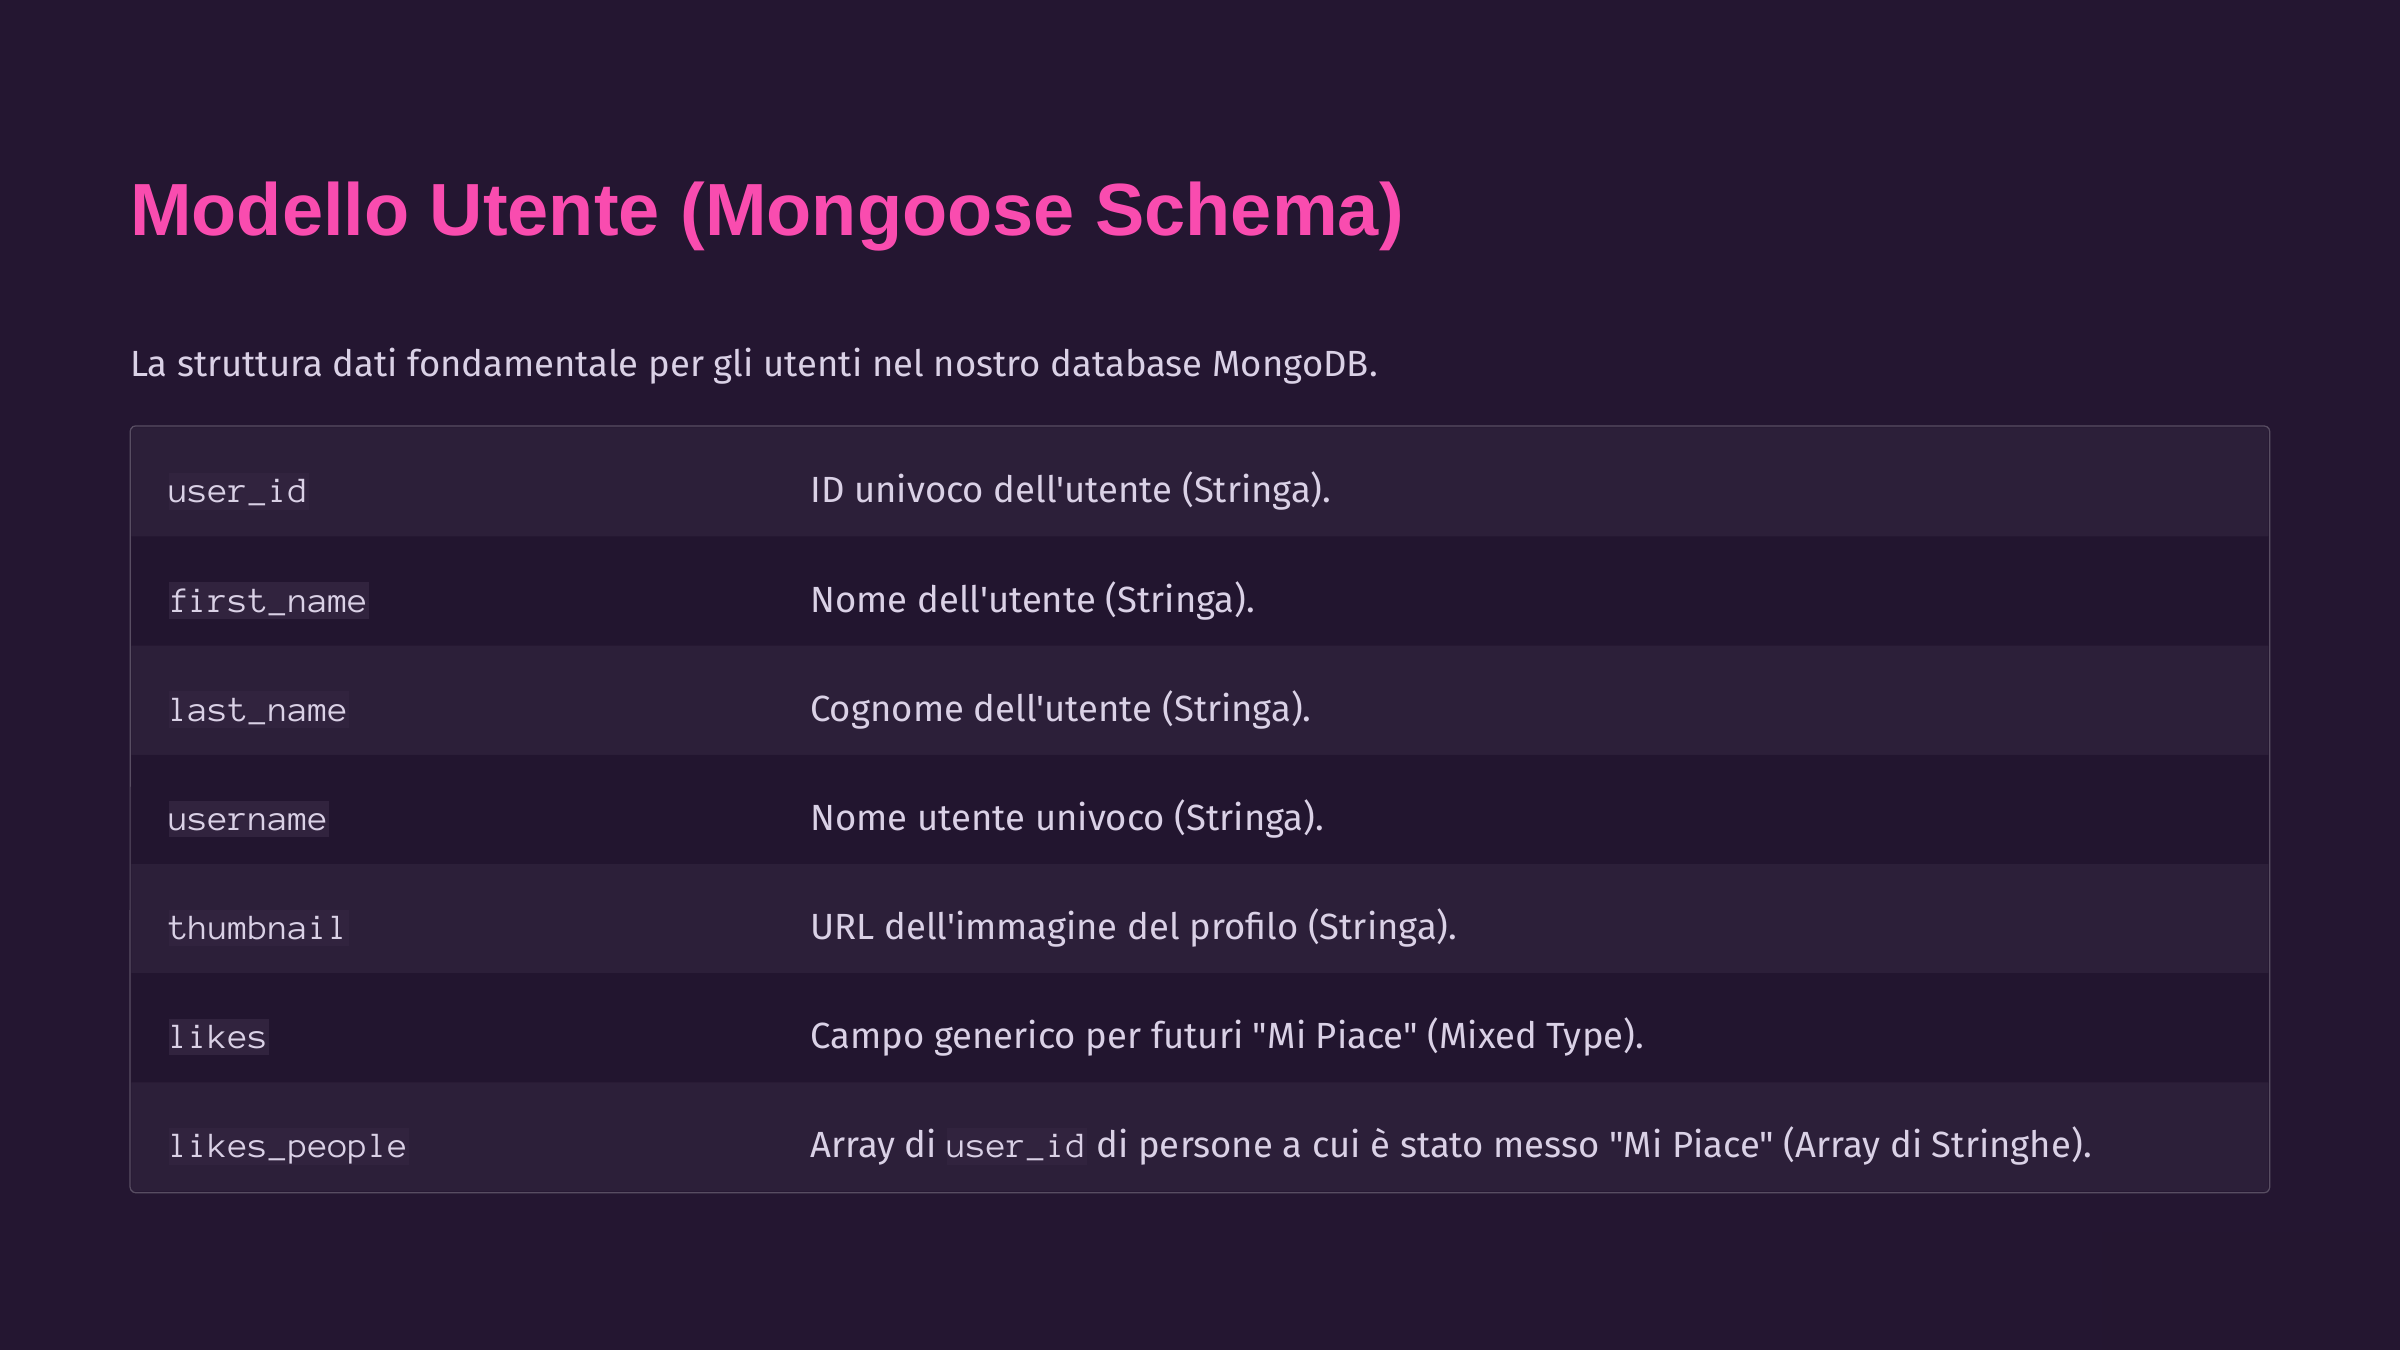

Modello Utente (Mongoose Schema)
La struttura dati fondamentale per gli utenti nel nostro database MongoDB.

user_id
ID univoco dell'utente (Stringa).

first_name
Nome dell'utente (Stringa).

last_name
Cognome dell'utente (Stringa).

username
Nome utente univoco (Stringa).

thumbnail
URL dell'immagine del profilo (Stringa).

likes
Campo generico per futuri "Mi Piace" (Mixed Type).

likes_people
Array di user_id di persone a cui è stato messo "Mi Piace" (Array di Stringhe).